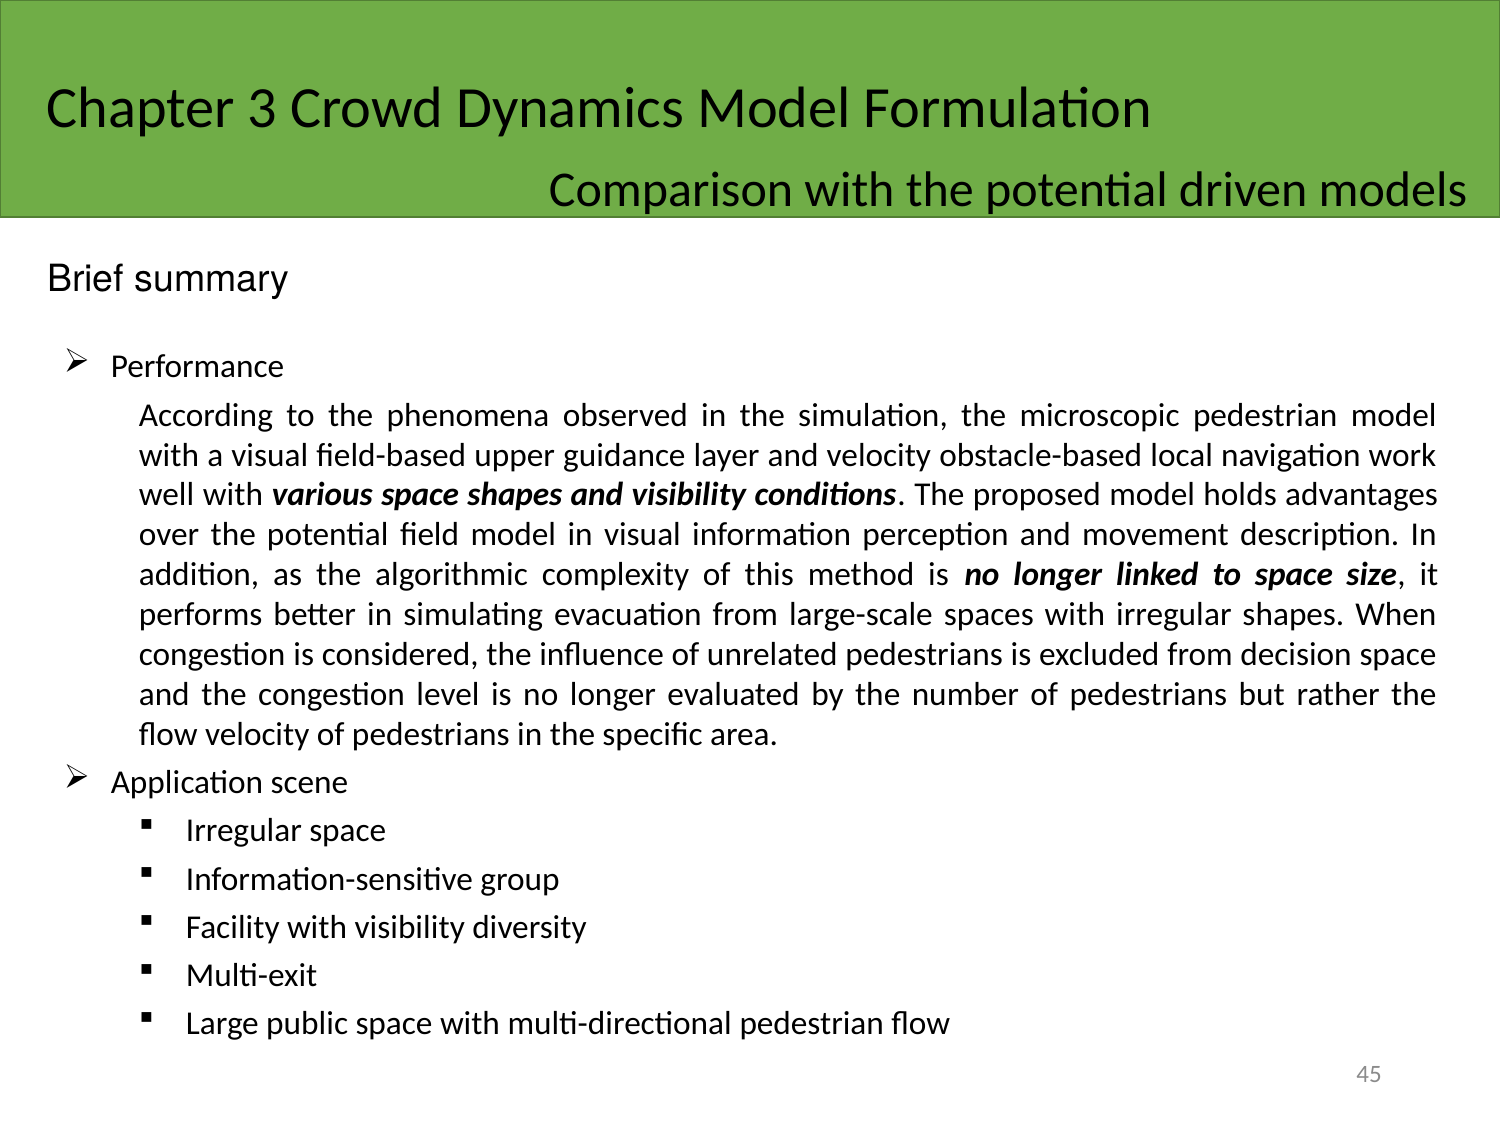

# Chapter 3 Crowd Dynamics Model Formulation
Comparison with the potential driven models
Brief summary
Performance
According to the phenomena observed in the simulation, the microscopic pedestrian model with a visual field-based upper guidance layer and velocity obstacle-based local navigation work well with various space shapes and visibility conditions. The proposed model holds advantages over the potential field model in visual information perception and movement description. In addition, as the algorithmic complexity of this method is no longer linked to space size, it performs better in simulating evacuation from large-scale spaces with irregular shapes. When congestion is considered, the influence of unrelated pedestrians is excluded from decision space and the congestion level is no longer evaluated by the number of pedestrians but rather the flow velocity of pedestrians in the specific area.
Application scene
Irregular space
Information-sensitive group
Facility with visibility diversity
Multi-exit
Large public space with multi-directional pedestrian flow
45